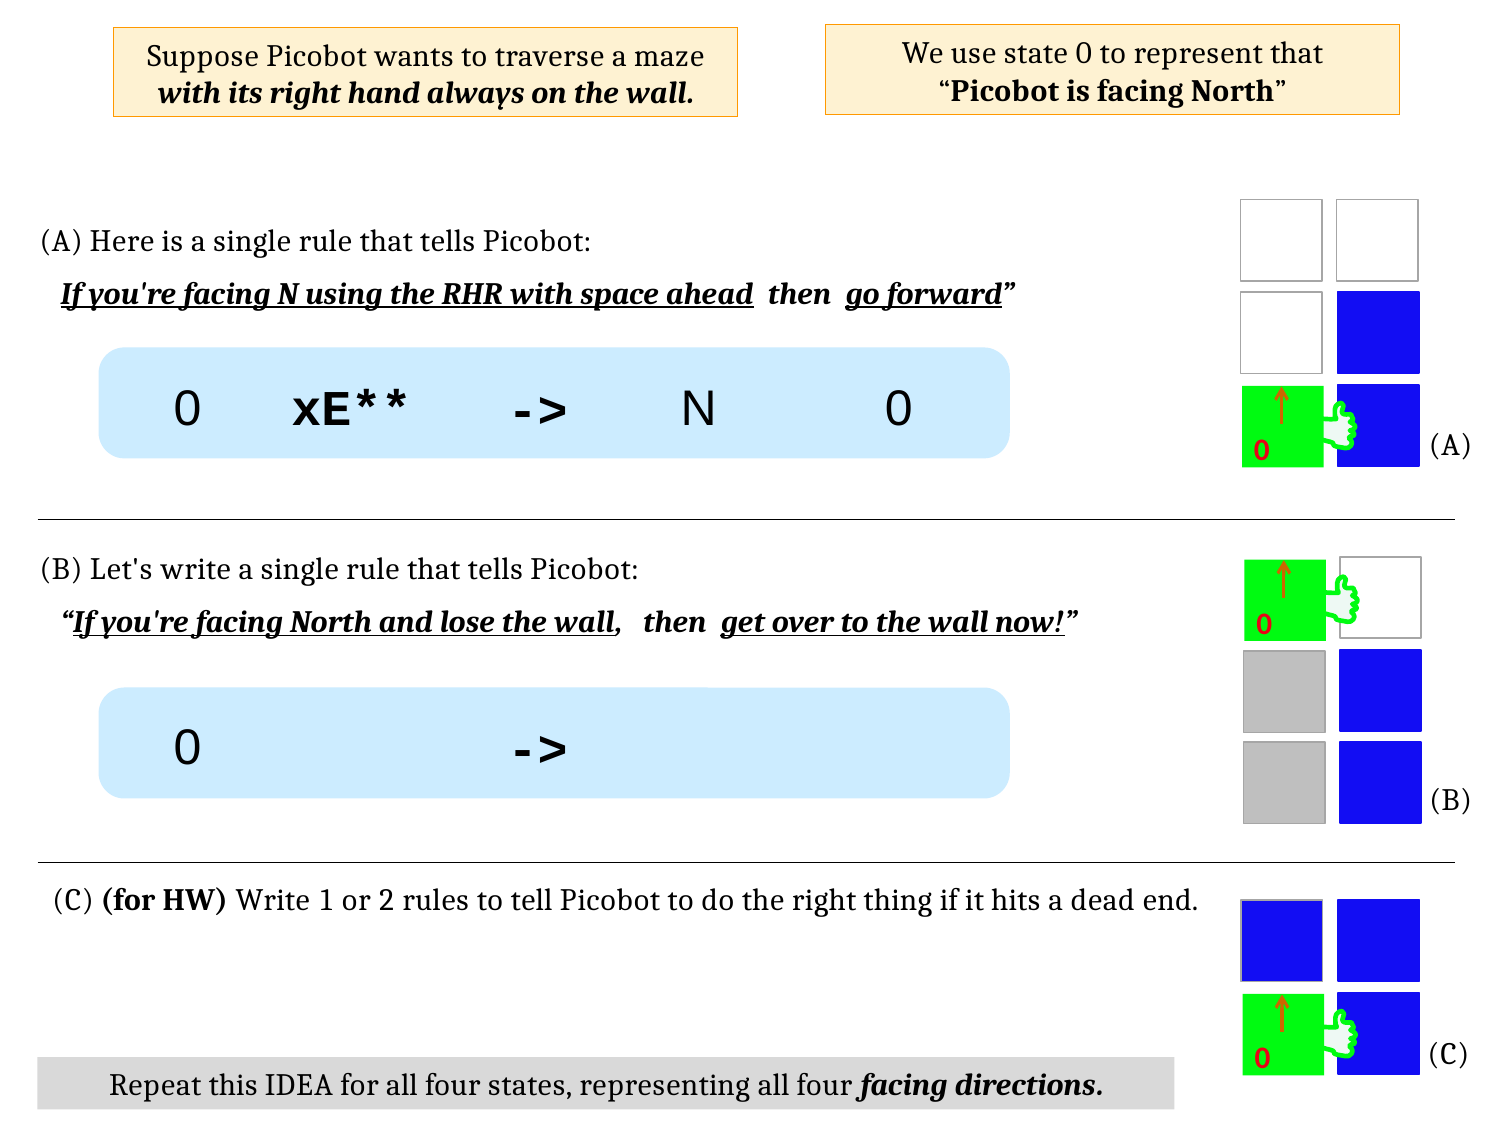

We use state 0 to represent that “Picobot is facing North”
Suppose Picobot wants to traverse a maze with its right hand always on the wall.

(A) Here is a single rule that tells Picobot:
   If you're facing N using the RHR with space ahead  then  go forward”

0
xE**
N
0
->

(A)
0
(B) Let's write a single rule that tells Picobot:
   “If you're facing North and lose the wall,   then  get over to the wall now!”

0

0
->

(B)
(C) (for HW) Write 1 or 2 rules to tell Picobot to do the right thing if it hits a dead end.

(C)
0
Repeat this IDEA for all four states, representing all four facing directions.